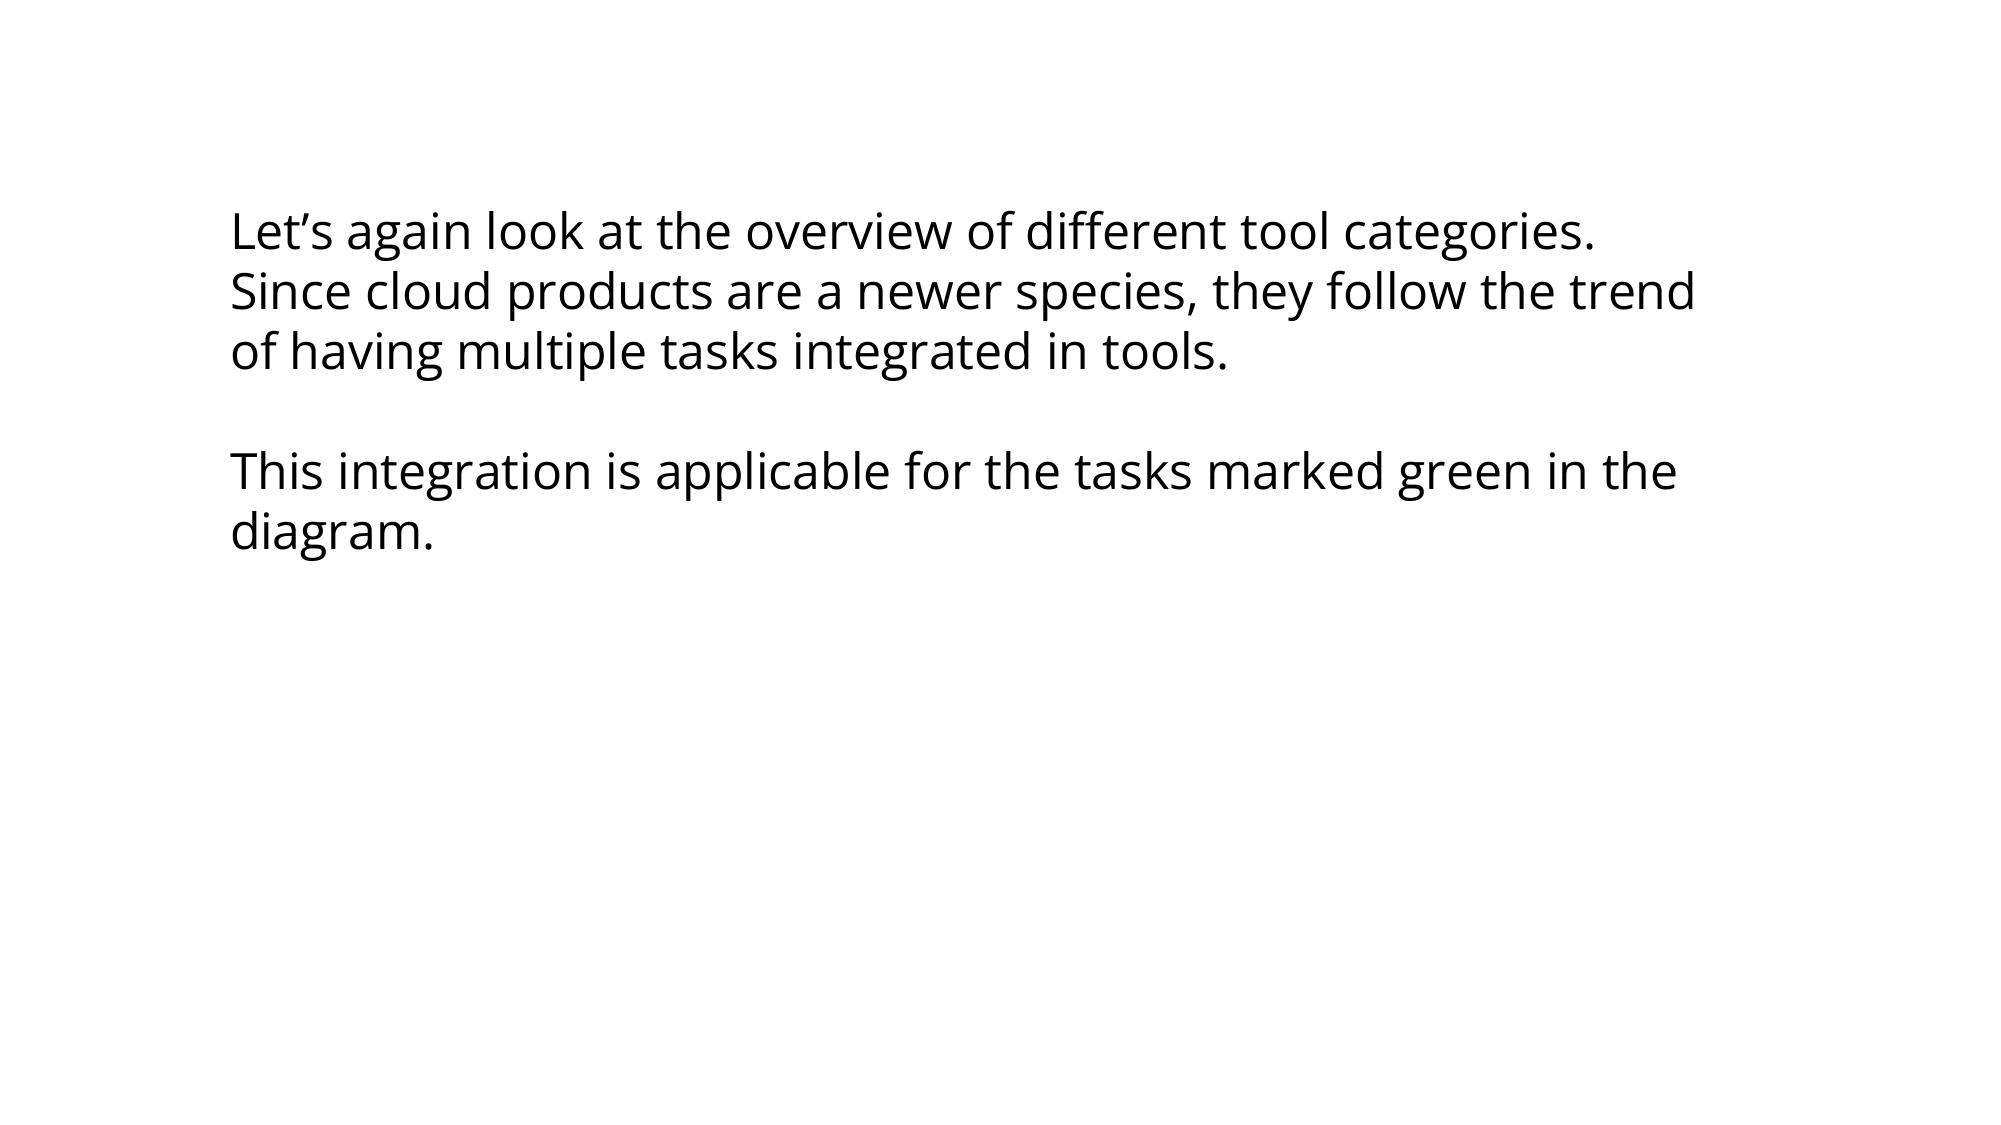

Let’s again look at the overview of different tool categories.
Since cloud products are a newer species, they follow the trend of having multiple tasks integrated in tools.

This integration is applicable for the tasks marked green in the diagram.